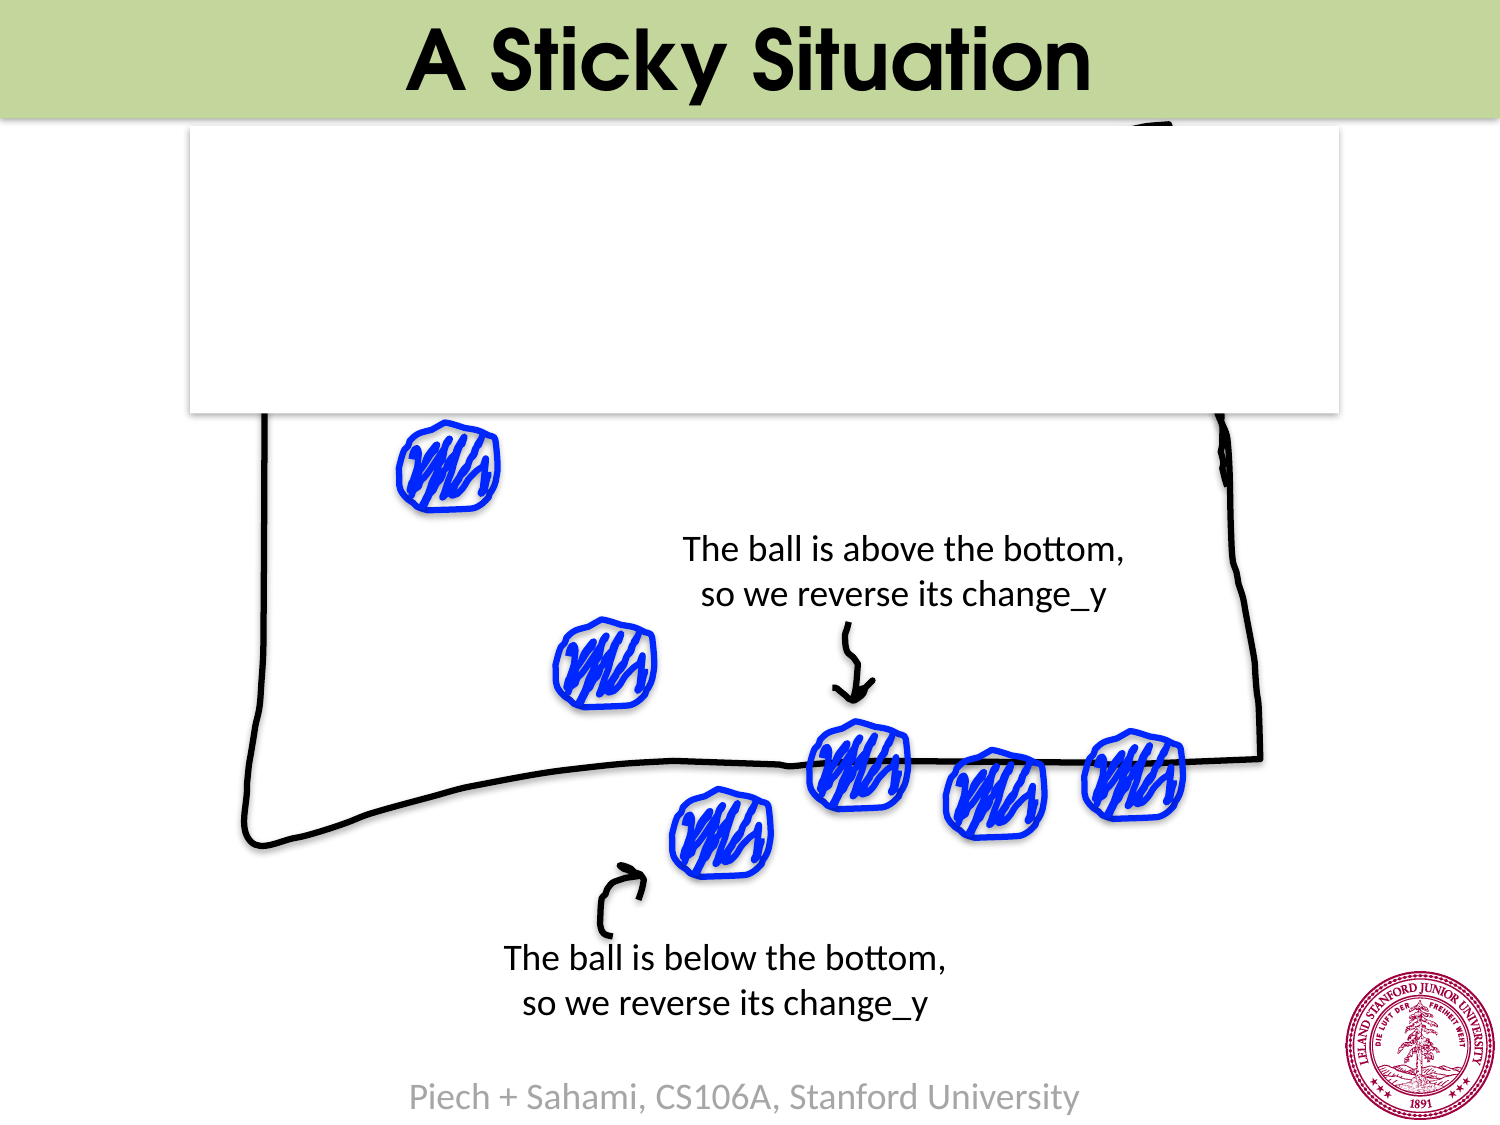

A Sticky Situation

This is our new velocity

The ball is above the bottom, so we reverse its change_y

The ball is below the bottom, so we reverse its change_y